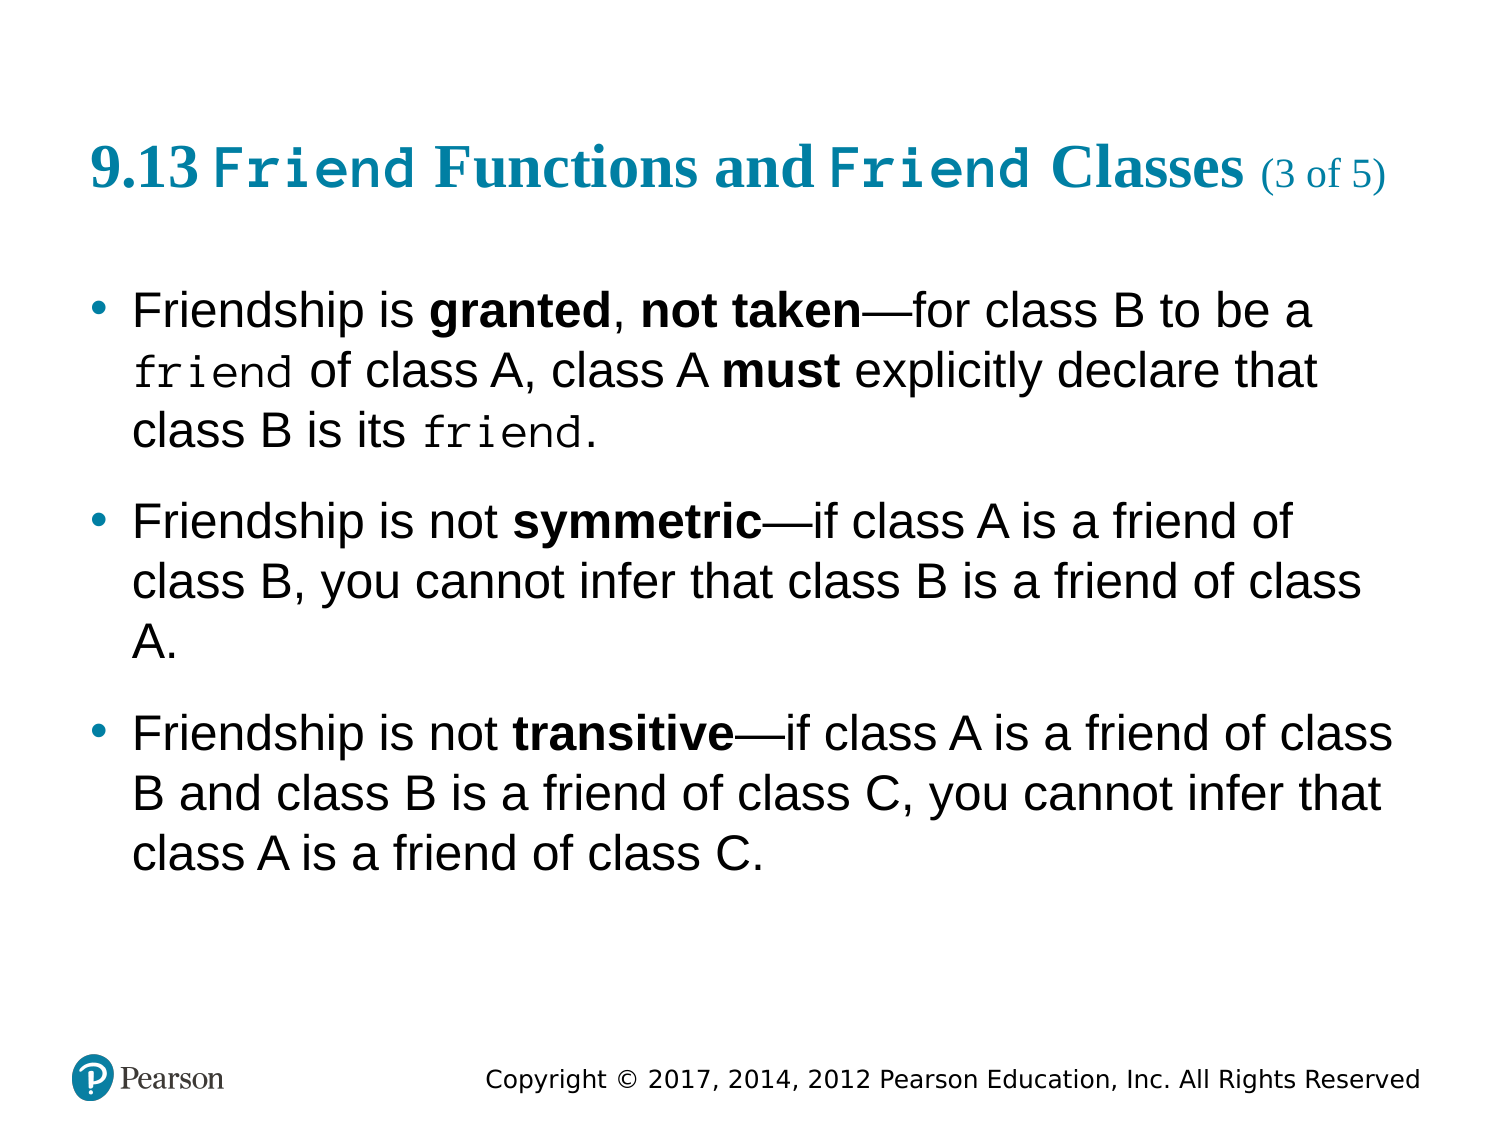

# 9.13 Friend Functions and Friend Classes (3 of 5)
Friendship is granted, not taken—for class B to be a friend of class A, class A must explicitly declare that class B is its friend.
Friendship is not symmetric—if class A is a friend of class B, you cannot infer that class B is a friend of class A.
Friendship is not transitive—if class A is a friend of class B and class B is a friend of class C, you cannot infer that class A is a friend of class C.